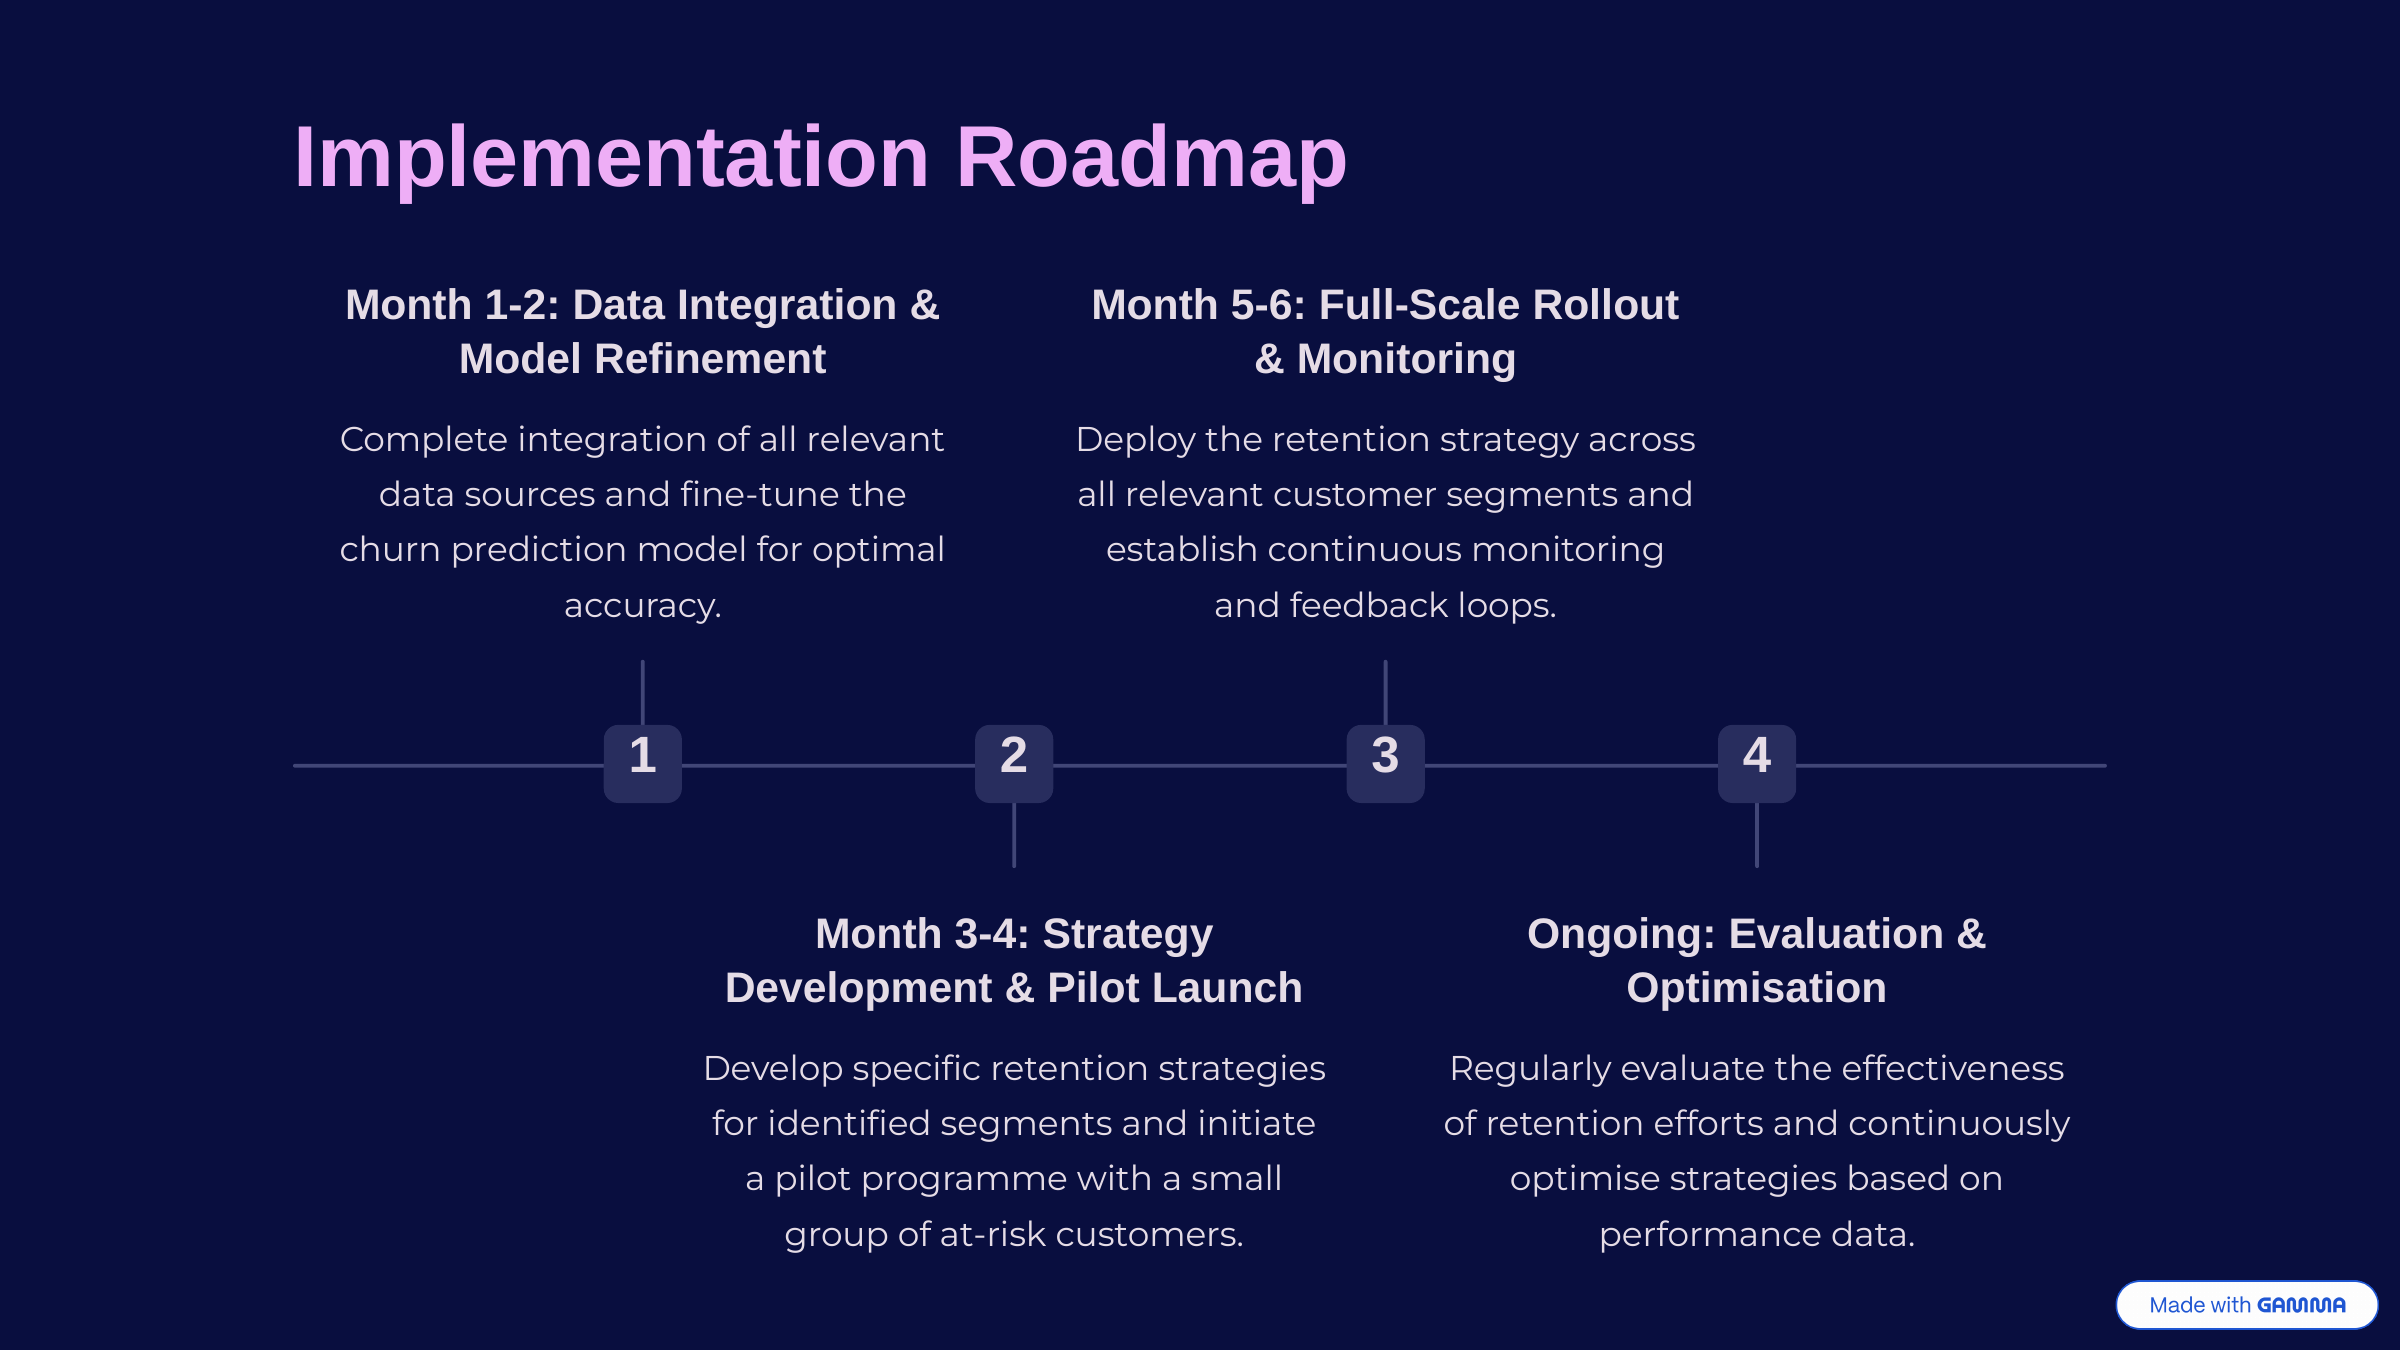

Implementation Roadmap
Month 1-2: Data Integration & Model Refinement
Month 5-6: Full-Scale Rollout & Monitoring
Complete integration of all relevant data sources and fine-tune the churn prediction model for optimal accuracy.
Deploy the retention strategy across all relevant customer segments and establish continuous monitoring and feedback loops.

1
2
3
4

Month 3-4: Strategy Development & Pilot Launch
Ongoing: Evaluation & Optimisation
Develop specific retention strategies for identified segments and initiate a pilot programme with a small group of at-risk customers.
Regularly evaluate the effectiveness of retention efforts and continuously optimise strategies based on performance data.